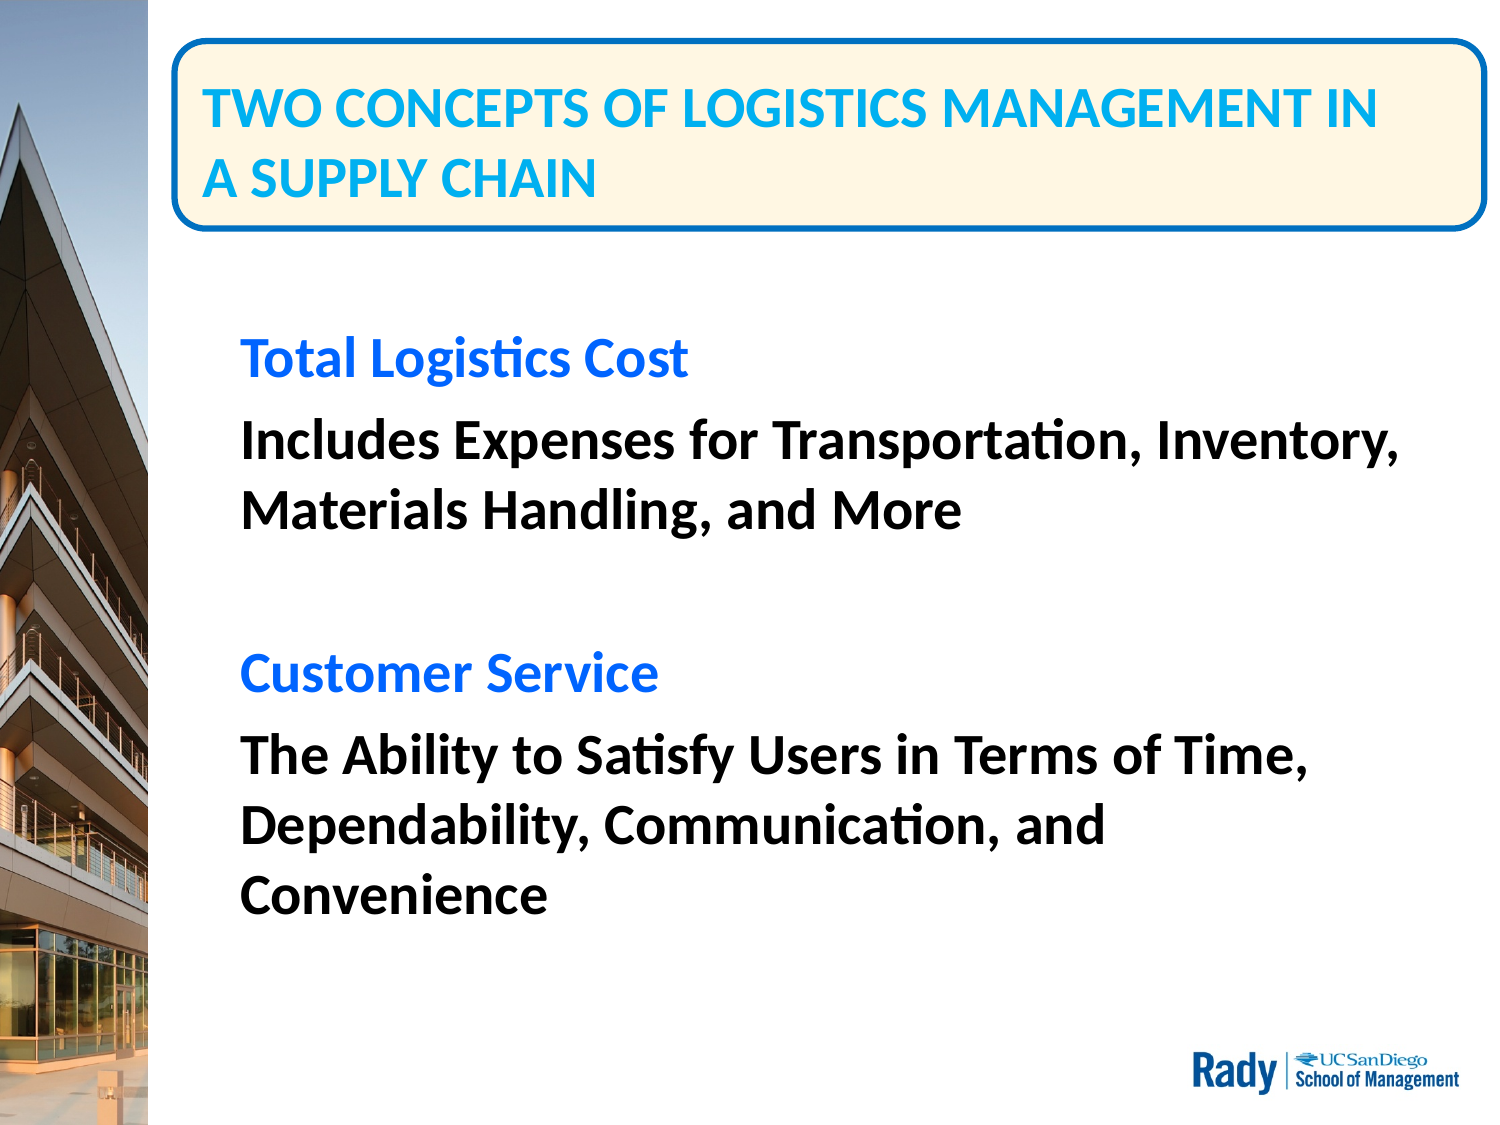

# TWO CONCEPTS OF LOGISTICS MANAGEMENT IN A SUPPLY CHAIN
Total Logistics Cost
Includes Expenses for Transportation, Inventory, Materials Handling, and More

Customer Service
The Ability to Satisfy Users in Terms of Time, Dependability, Communication, and Convenience